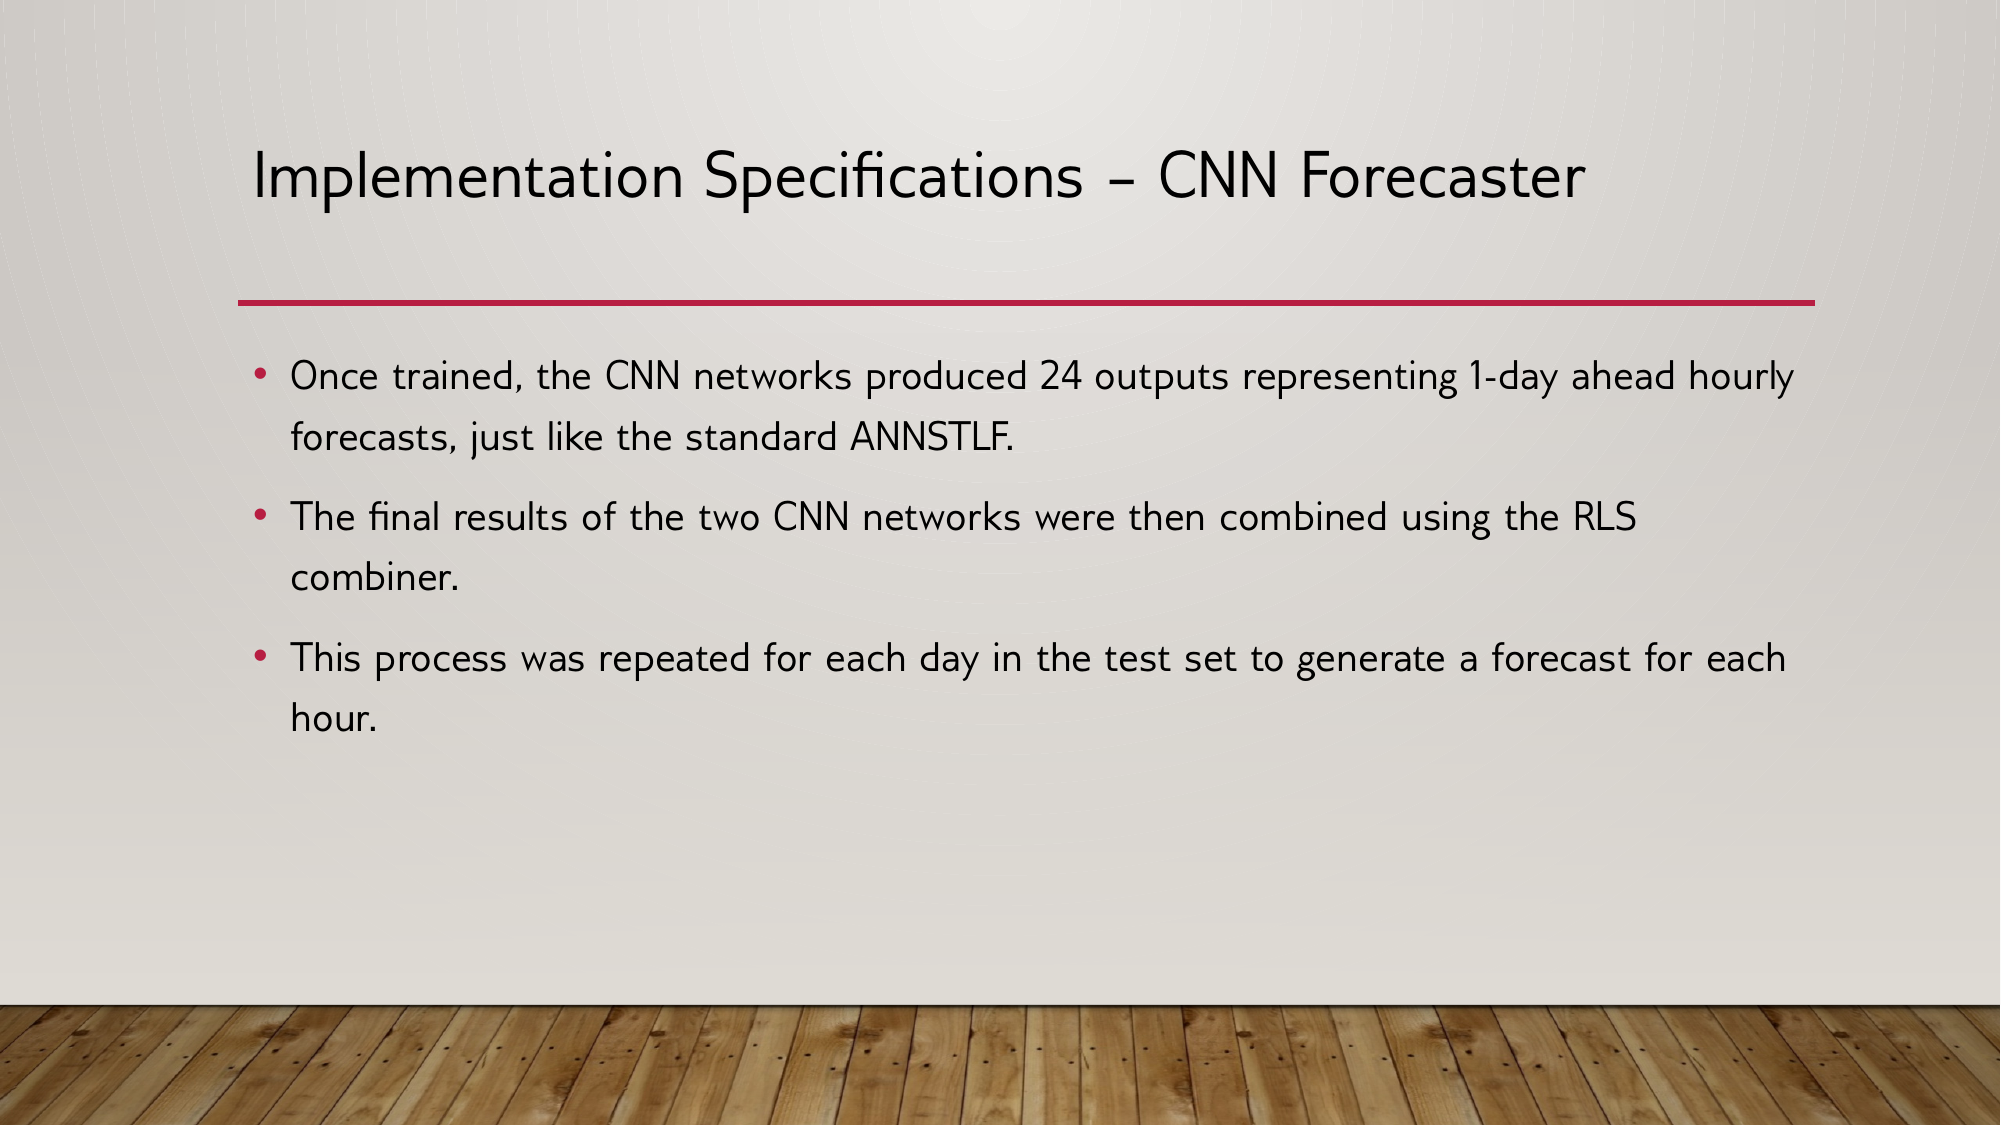

# Implementation Specifications – CNN Forecaster
Once trained, the CNN networks produced 24 outputs representing 1-day ahead hourly forecasts, just like the standard ANNSTLF.
The final results of the two CNN networks were then combined using the RLS combiner.
This process was repeated for each day in the test set to generate a forecast for each hour.